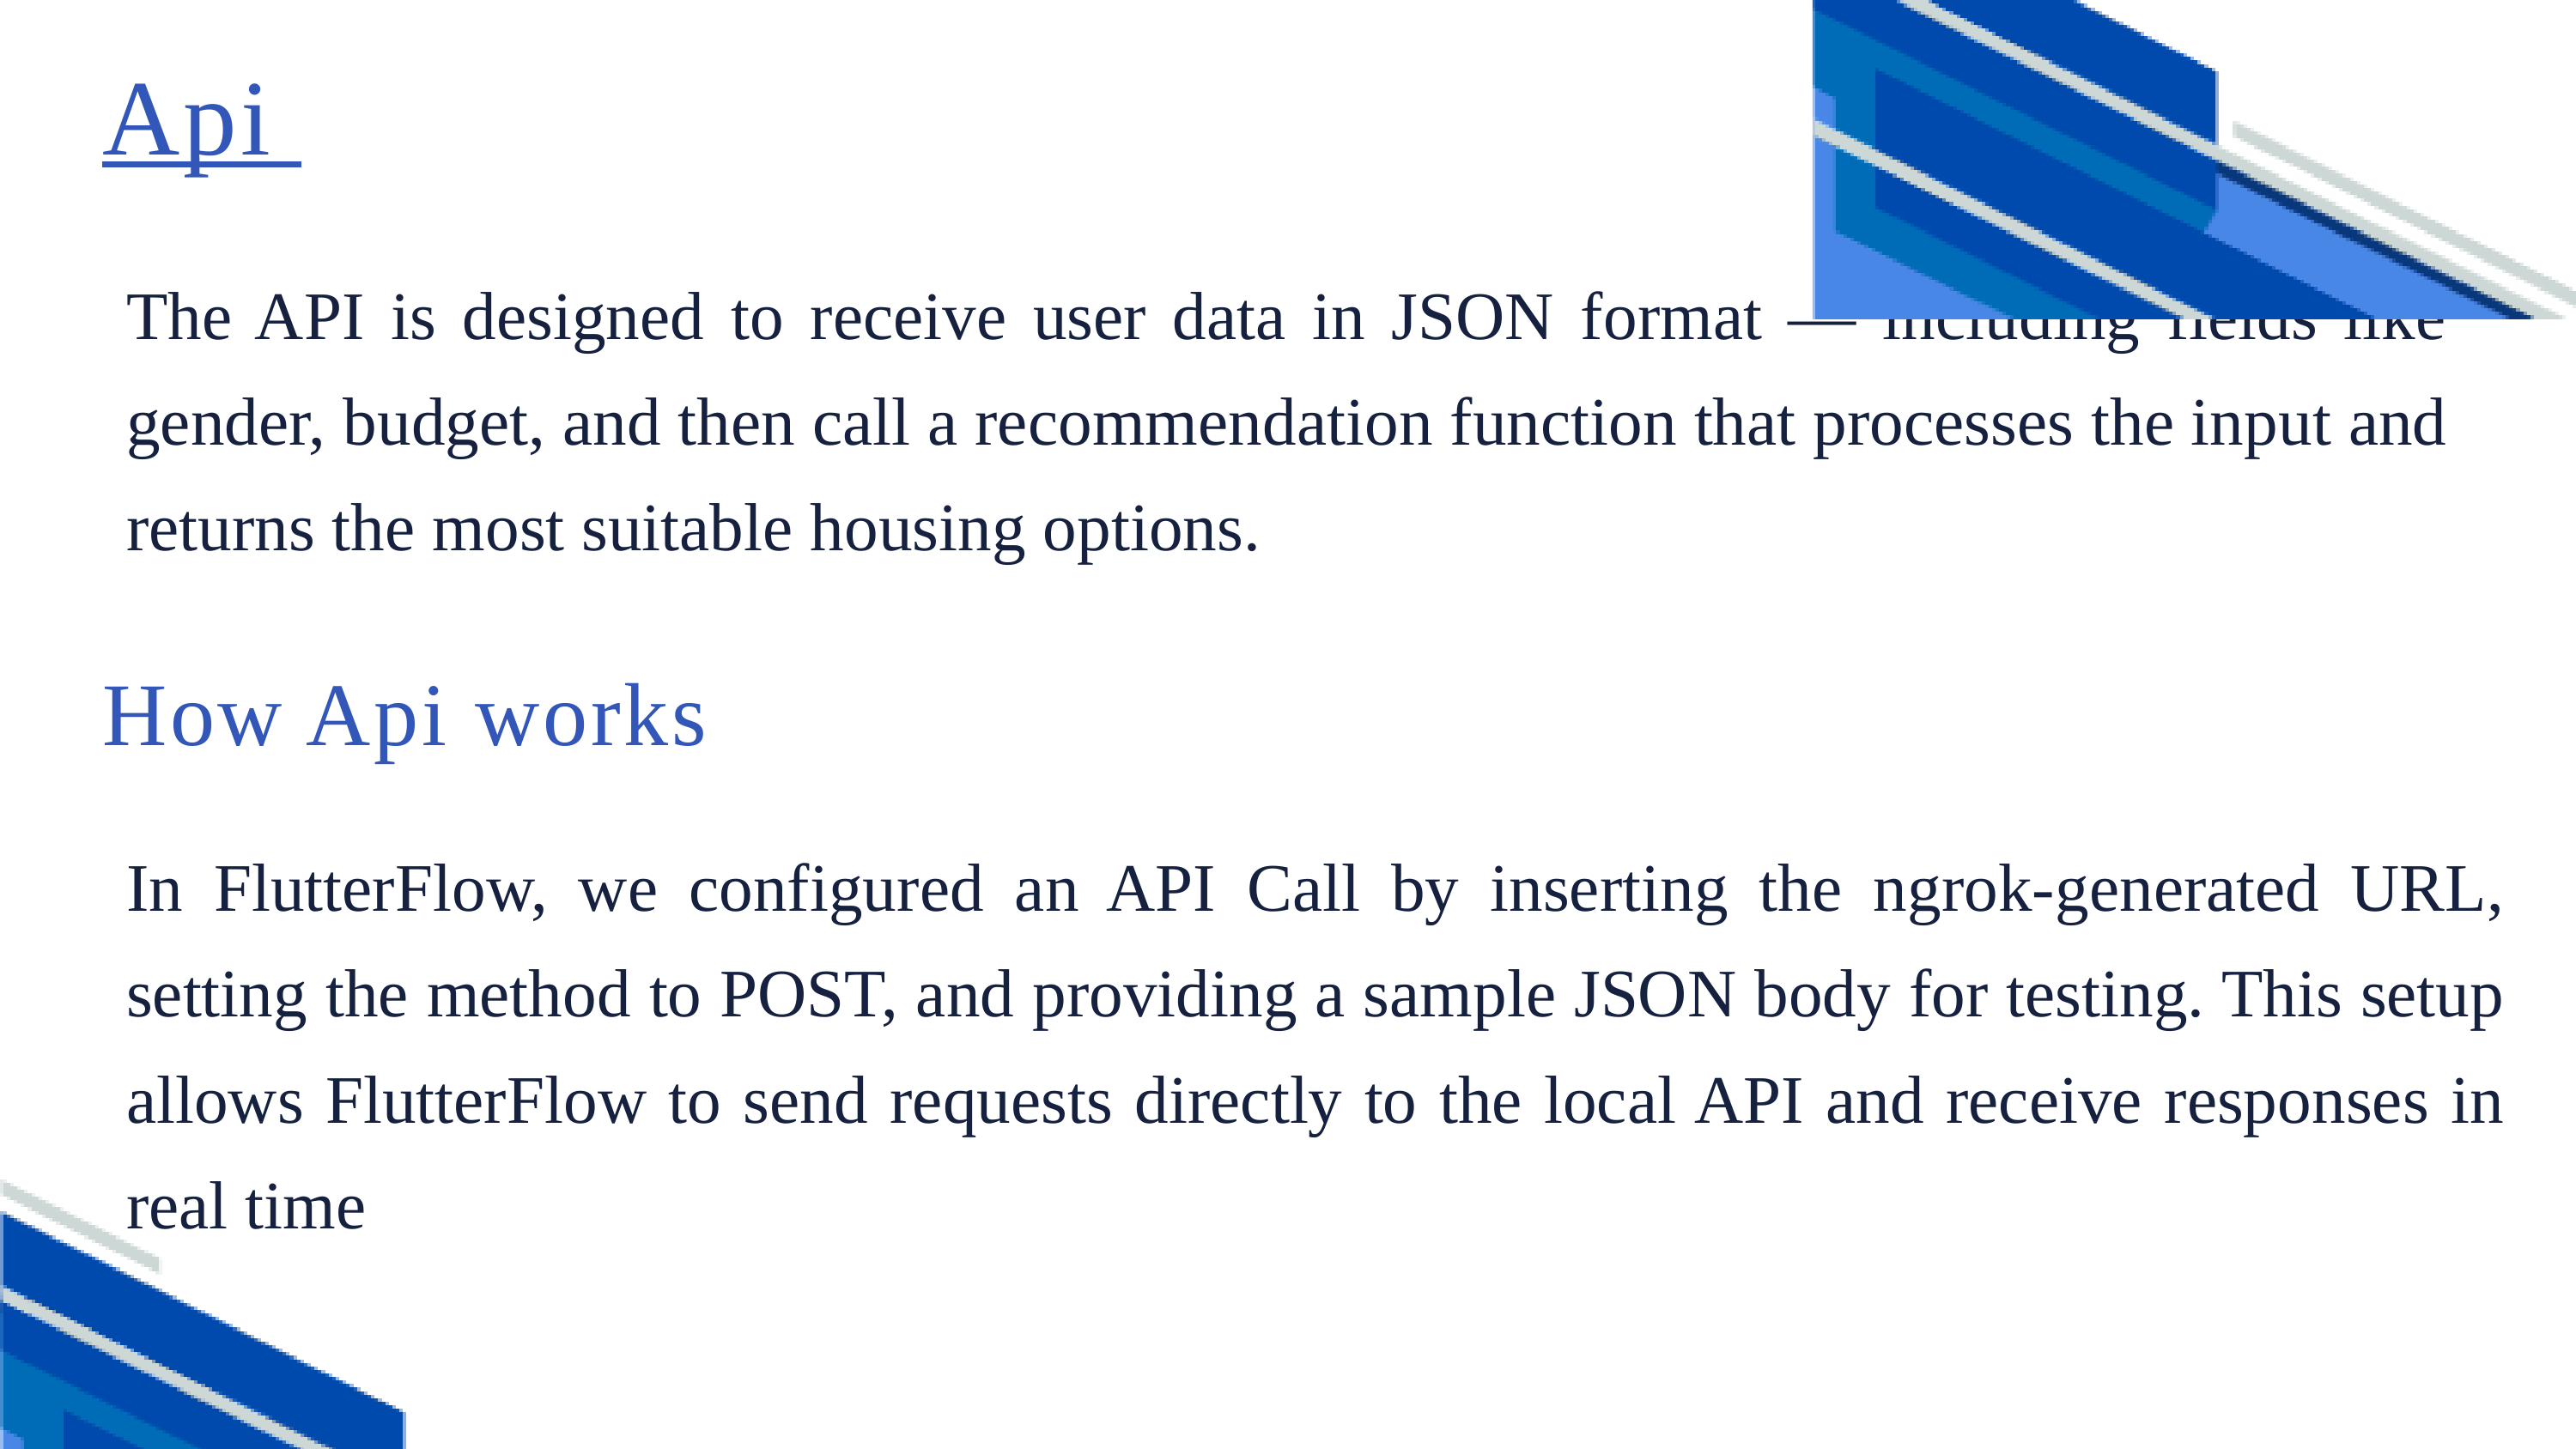

Api

The API is designed to receive user data in JSON format — including fields like gender, budget, and then call a recommendation function that processes the input and returns the most suitable housing options.
How Api works

In FlutterFlow, we configured an API Call by inserting the ngrok-generated URL, setting the method to POST, and providing a sample JSON body for testing. This setup allows FlutterFlow to send requests directly to the local API and receive responses in real time